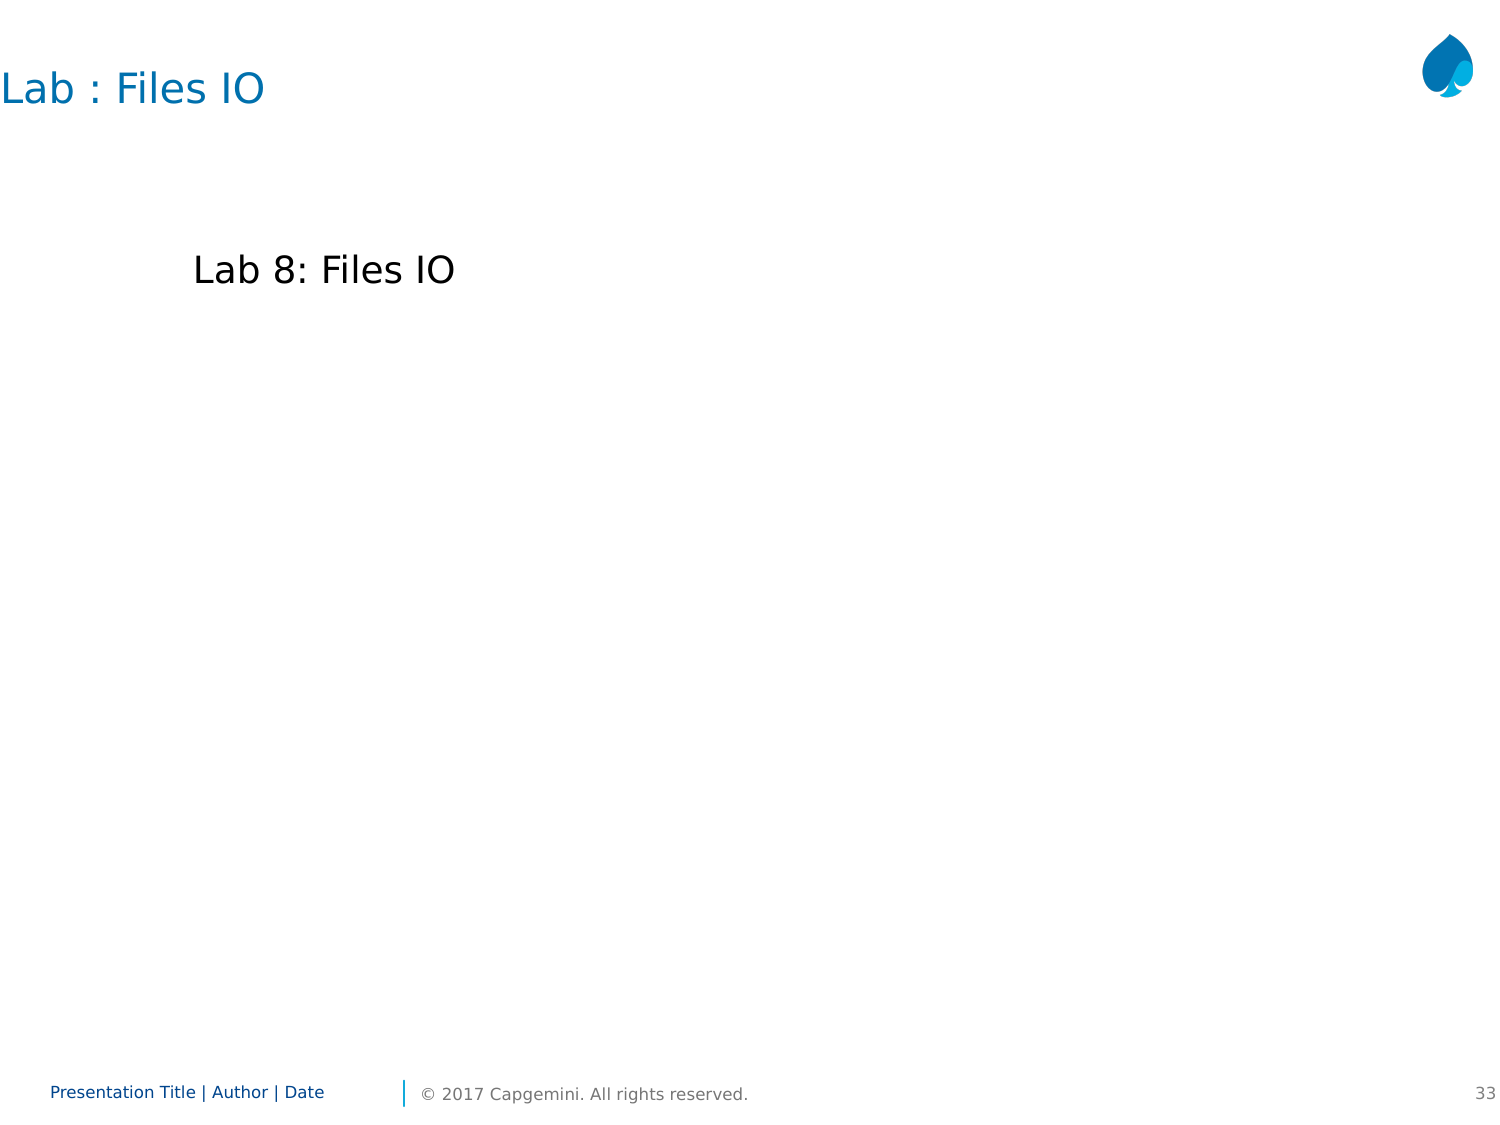

Lab : Files IO
Lab 8: Files IO